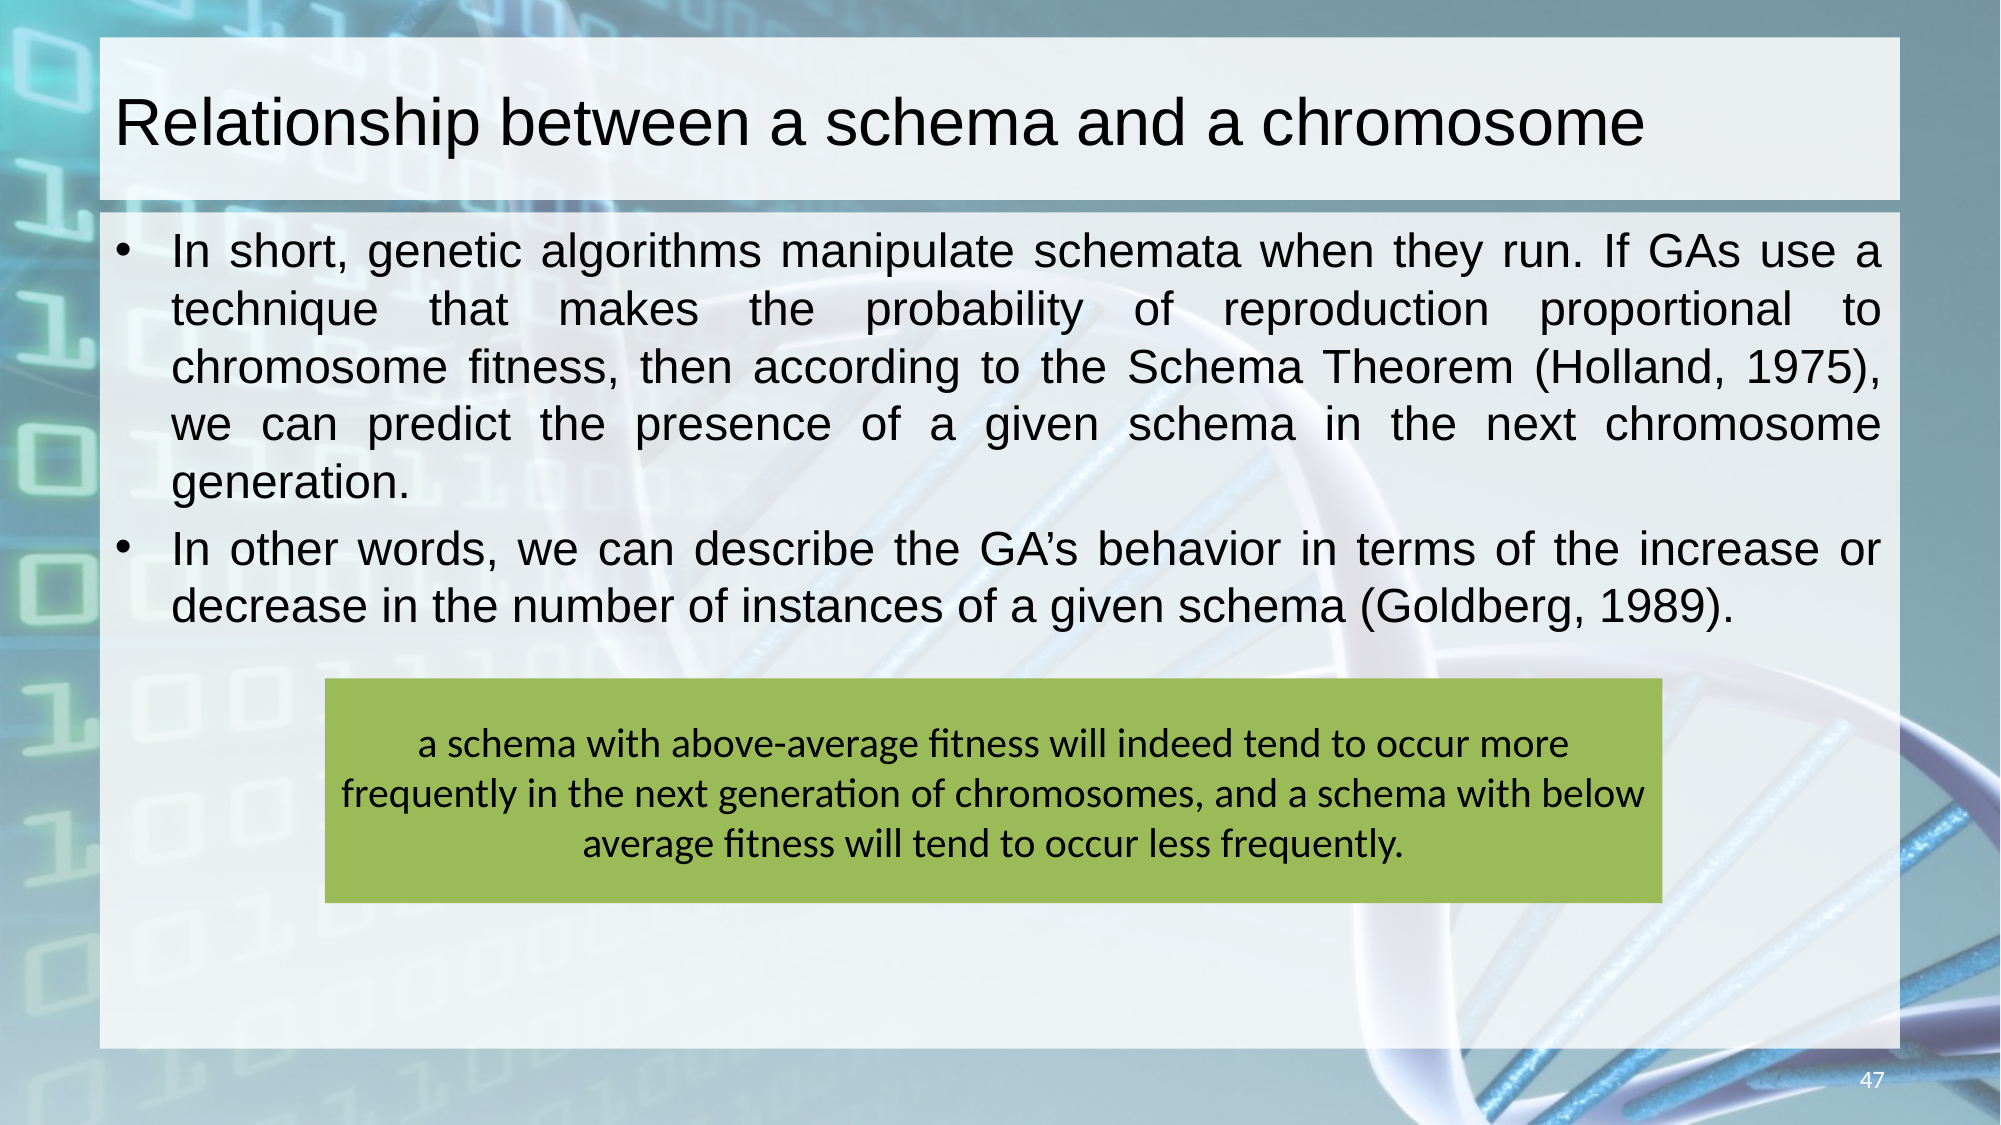

# Relationship between a schema and a chromosome
In short, genetic algorithms manipulate schemata when they run. If GAs use a technique that makes the probability of reproduction proportional to chromosome fitness, then according to the Schema Theorem (Holland, 1975), we can predict the presence of a given schema in the next chromosome generation.
In other words, we can describe the GA’s behavior in terms of the increase or decrease in the number of instances of a given schema (Goldberg, 1989).
a schema with above-average fitness will indeed tend to occur more
frequently in the next generation of chromosomes, and a schema with below average fitness will tend to occur less frequently.
47